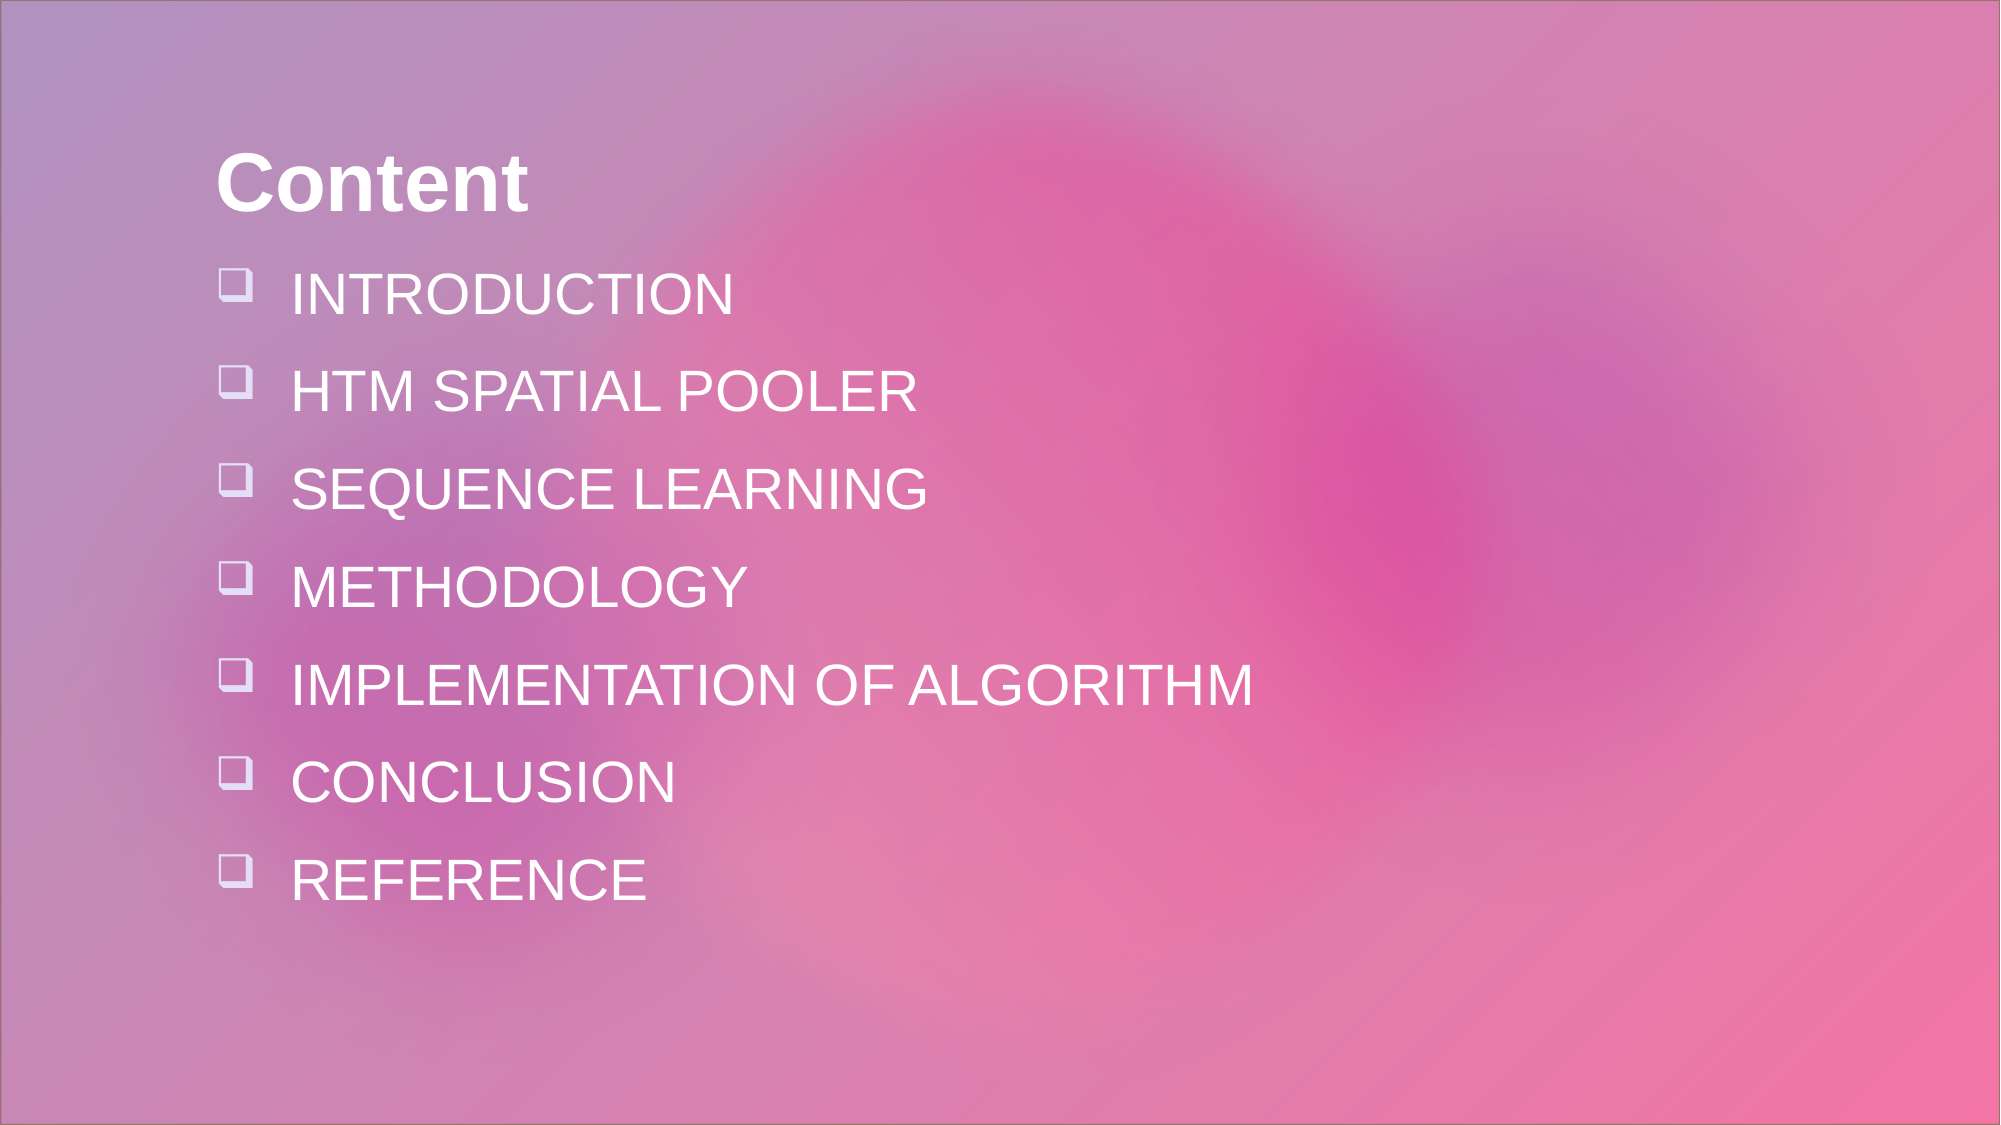

Content
INTRODUCTION
HTM SPATIAL POOLER
SEQUENCE LEARNING
METHODOLOGY
IMPLEMENTATION OF ALGORITHM
CONCLUSION
REFERENCE